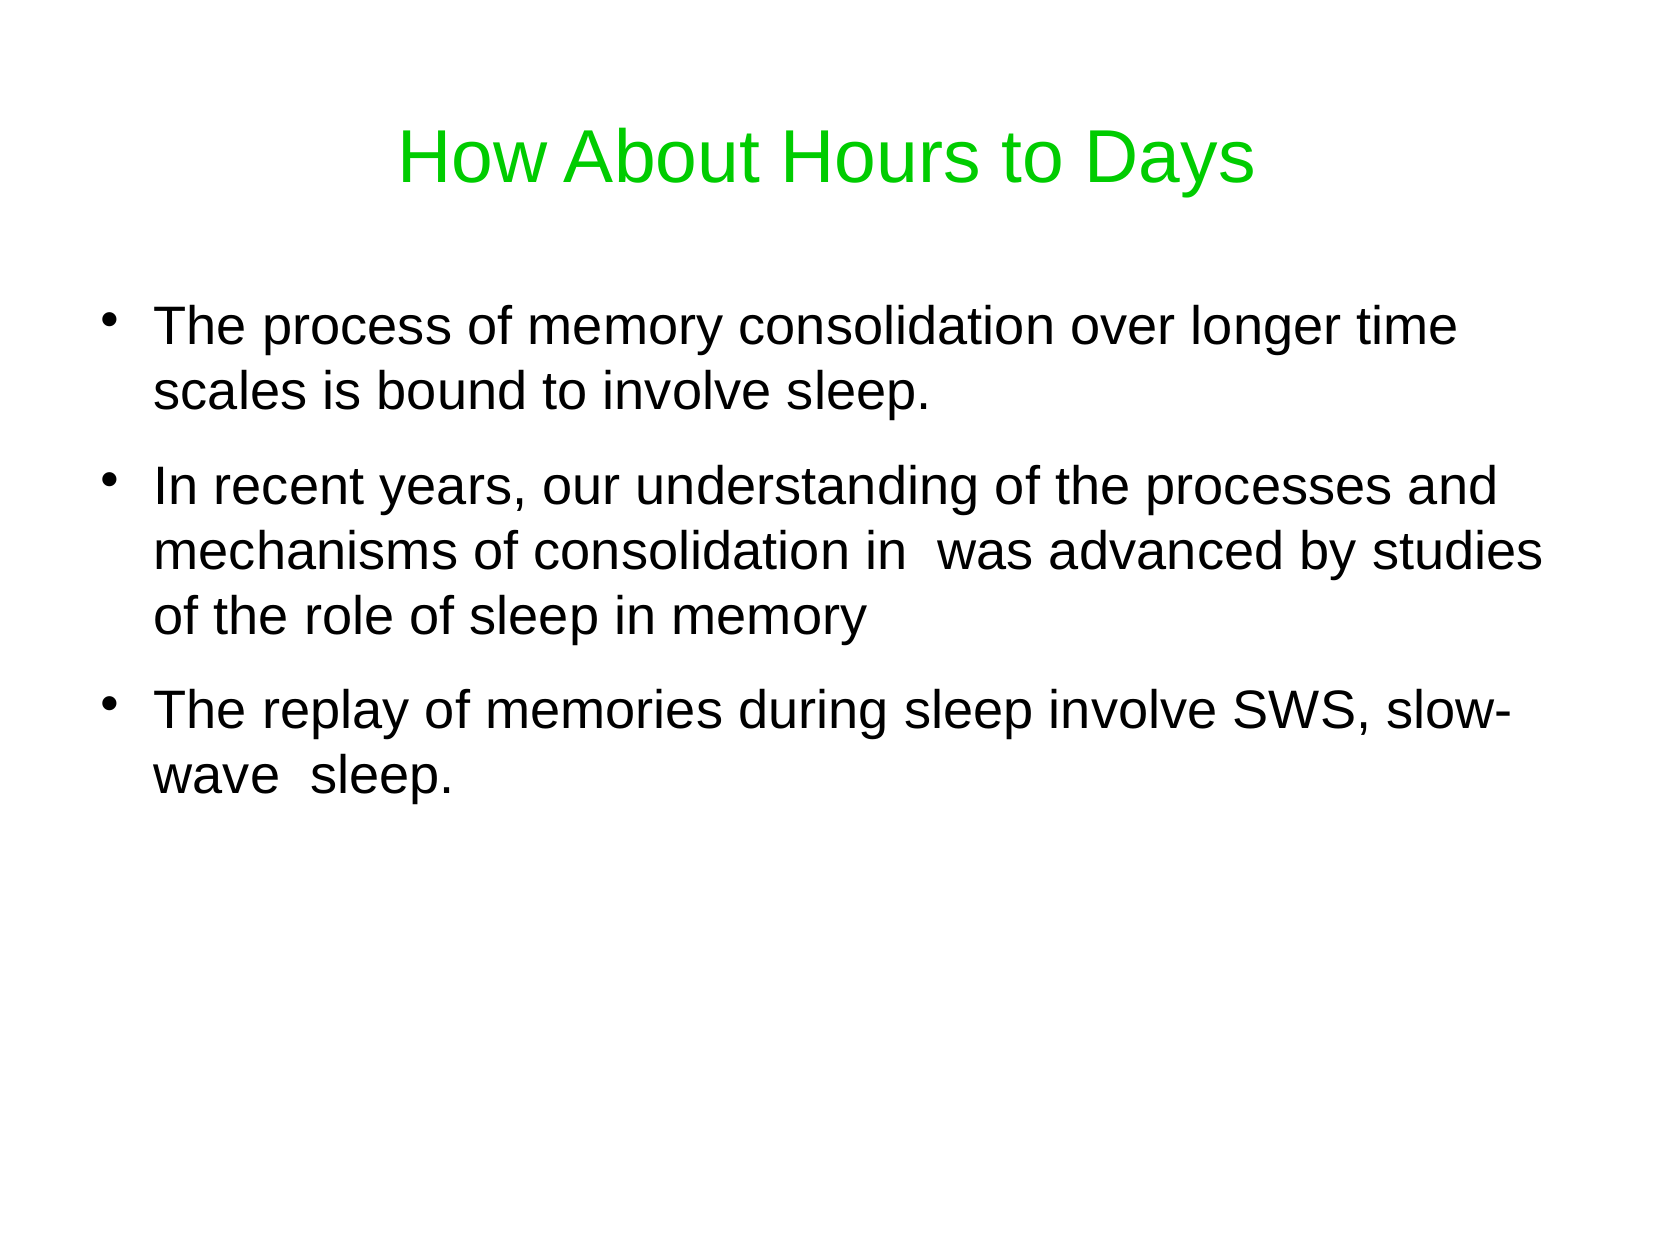

How About Hours to Days
The process of memory consolidation over longer time scales is bound to involve sleep.
In recent years, our understanding of the processes and mechanisms of consolidation in  was advanced by studies of the role of sleep in memory
The replay of memories during sleep involve SWS, slow-wave  sleep.